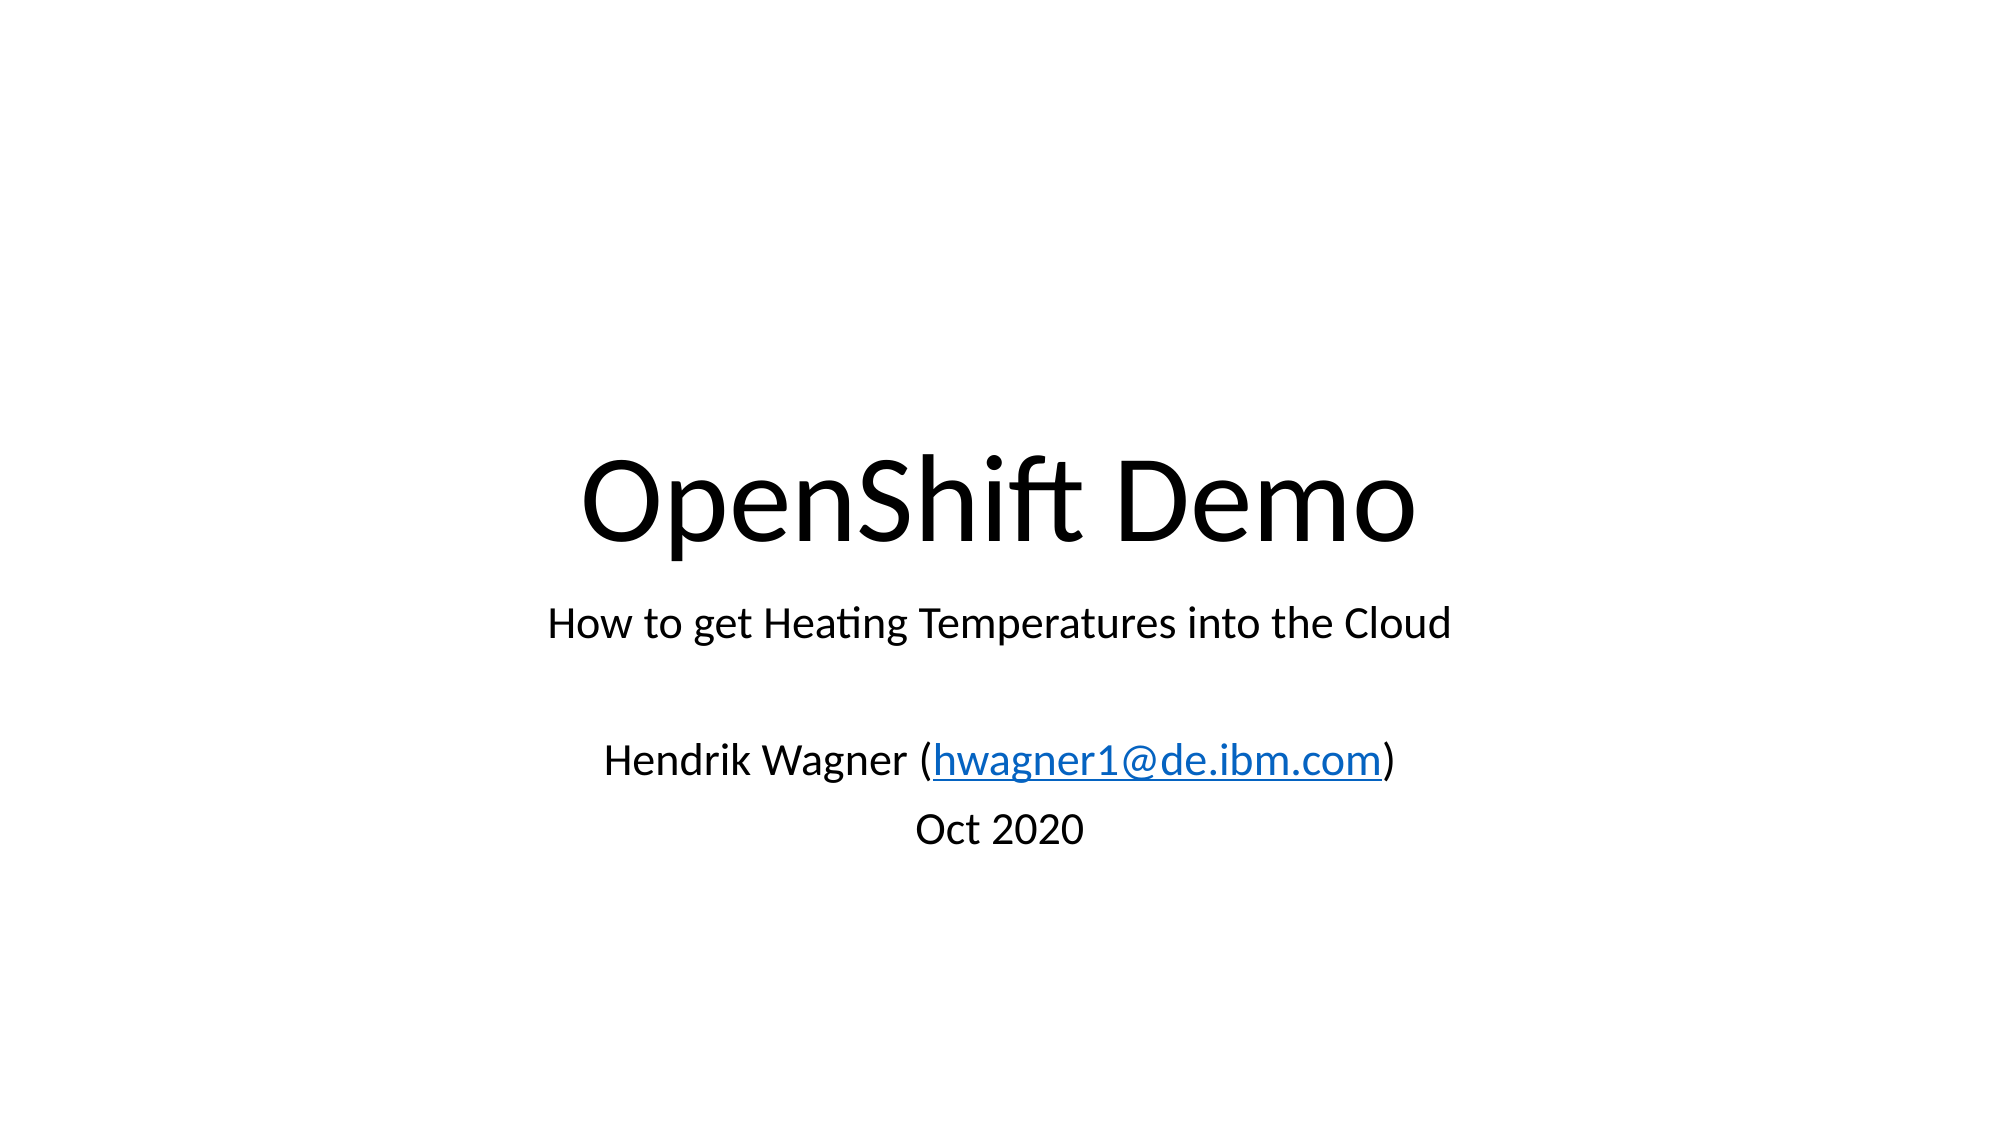

# OpenShift Demo
How to get Heating Temperatures into the Cloud

Hendrik Wagner (hwagner1@de.ibm.com)
Oct 2020